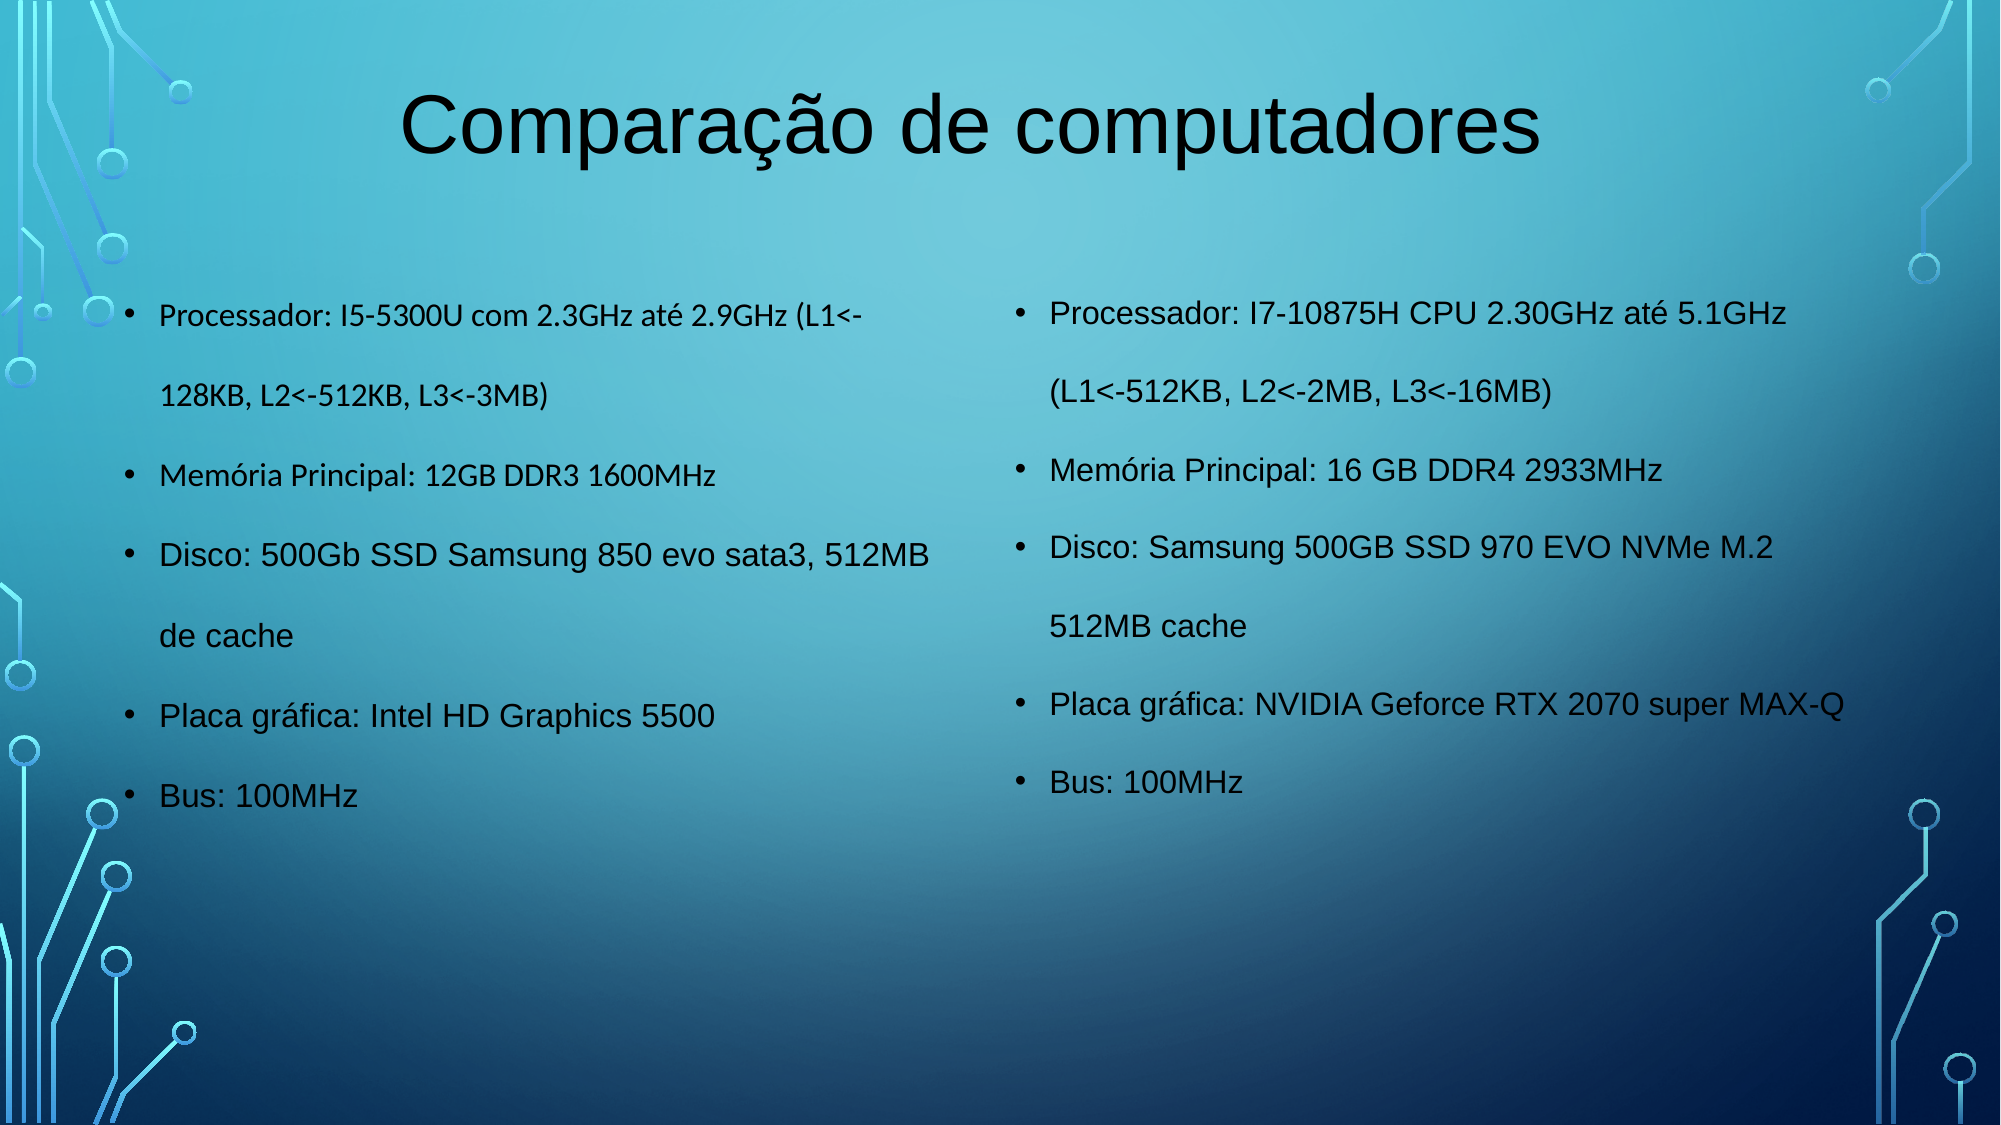

Comparação de computadores
Processador: I5-5300U com 2.3GHz até 2.9GHz (L1<-128KB, L2<-512KB, L3<-3MB)
Memória Principal: 12GB DDR3 1600MHz
Disco: 500Gb SSD Samsung 850 evo sata3, 512MB de cache
Placa gráfica: Intel HD Graphics 5500
Bus: 100MHz

Processador: I7-10875H CPU 2.30GHz até 5.1GHz (L1<-512KB, L2<-2MB, L3<-16MB)
Memória Principal: 16 GB DDR4 2933MHz
Disco: Samsung 500GB SSD 970 EVO NVMe M.2 512MB cache
Placa gráfica: NVIDIA Geforce RTX 2070 super MAX-Q
Bus: 100MHz